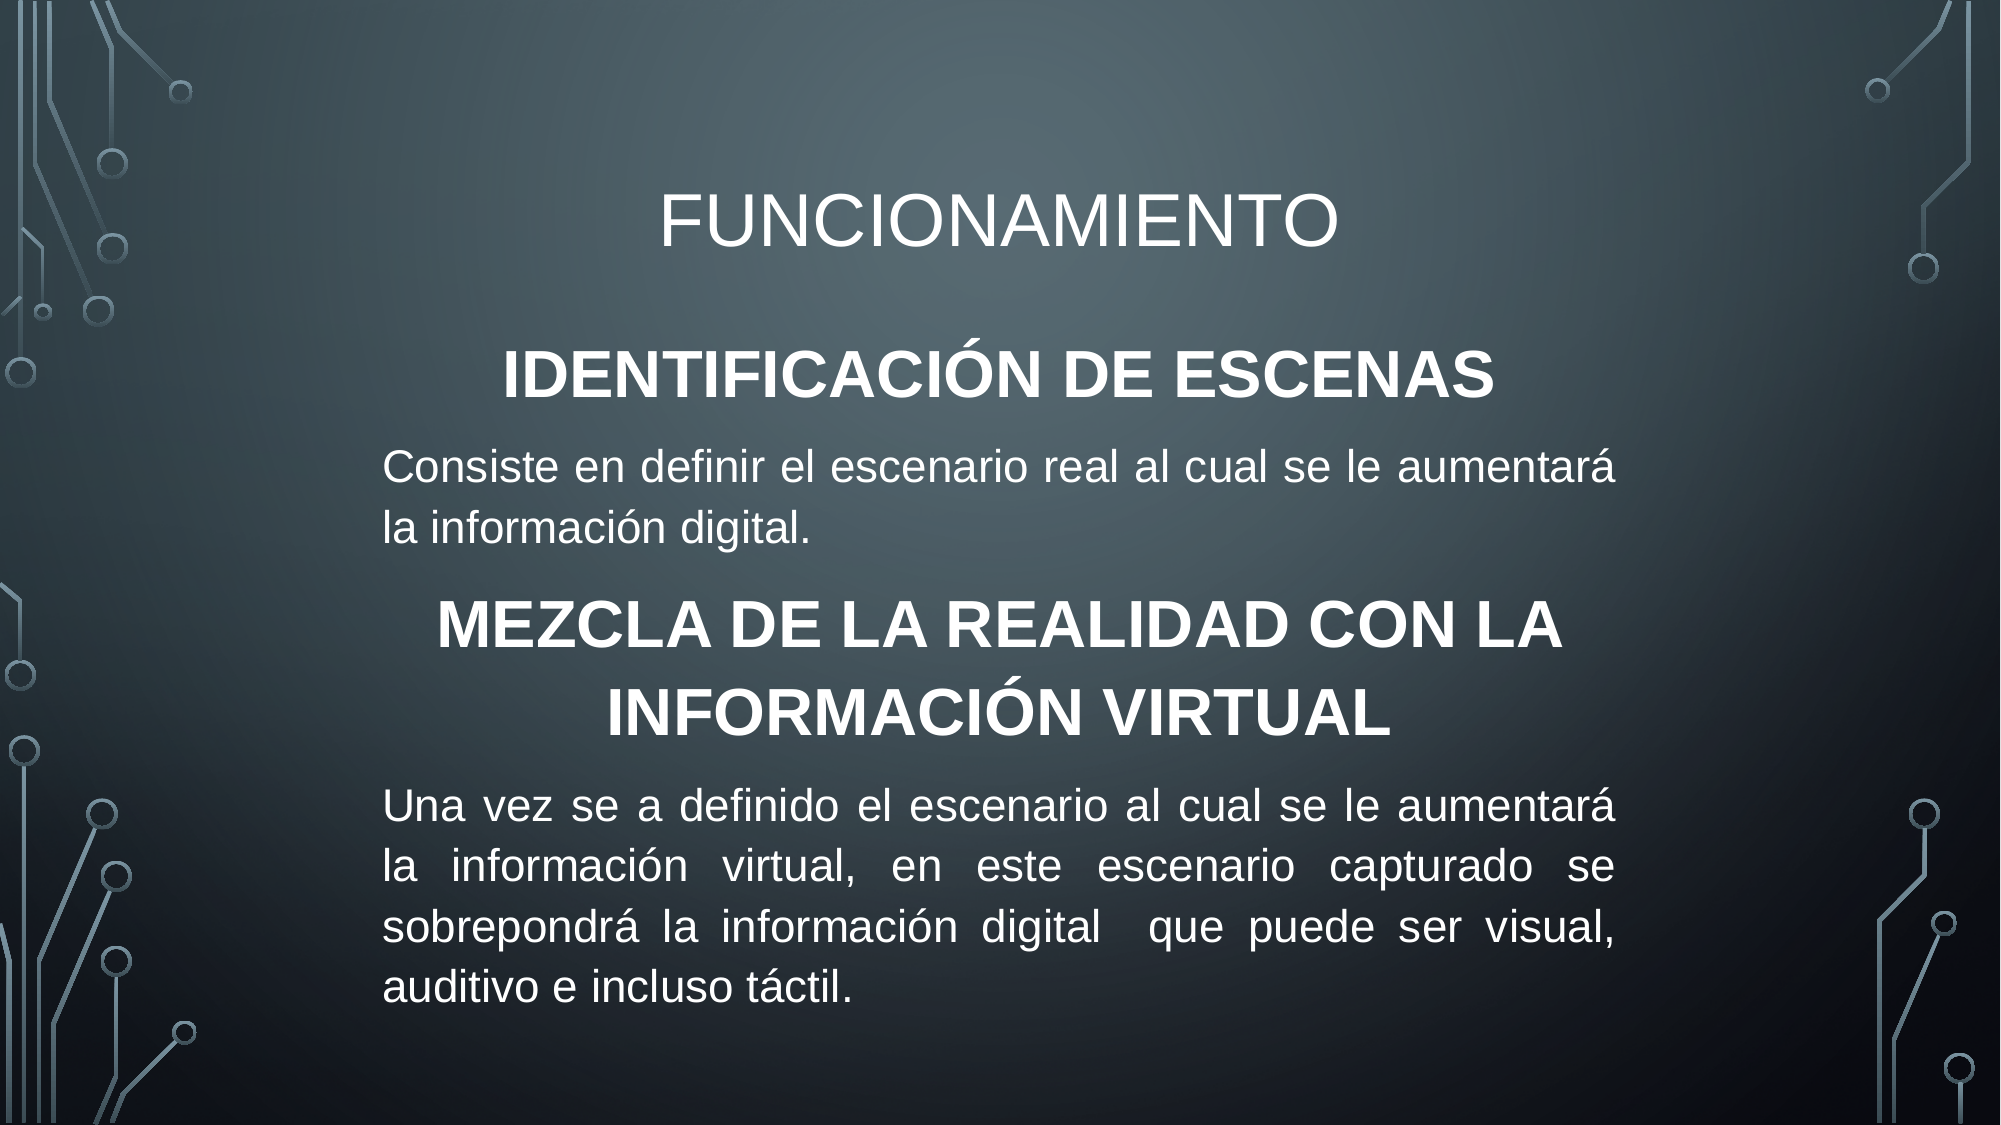

# FUNCIONAMIENTO
IDENTIFICACIÓN DE ESCENAS
Consiste en definir el escenario real al cual se le aumentará la información digital.
MEZCLA DE LA REALIDAD CON LA INFORMACIÓN VIRTUAL
Una vez se a definido el escenario al cual se le aumentará la información virtual, en este escenario capturado se sobrepondrá la información digital  que puede ser visual, auditivo e incluso táctil.